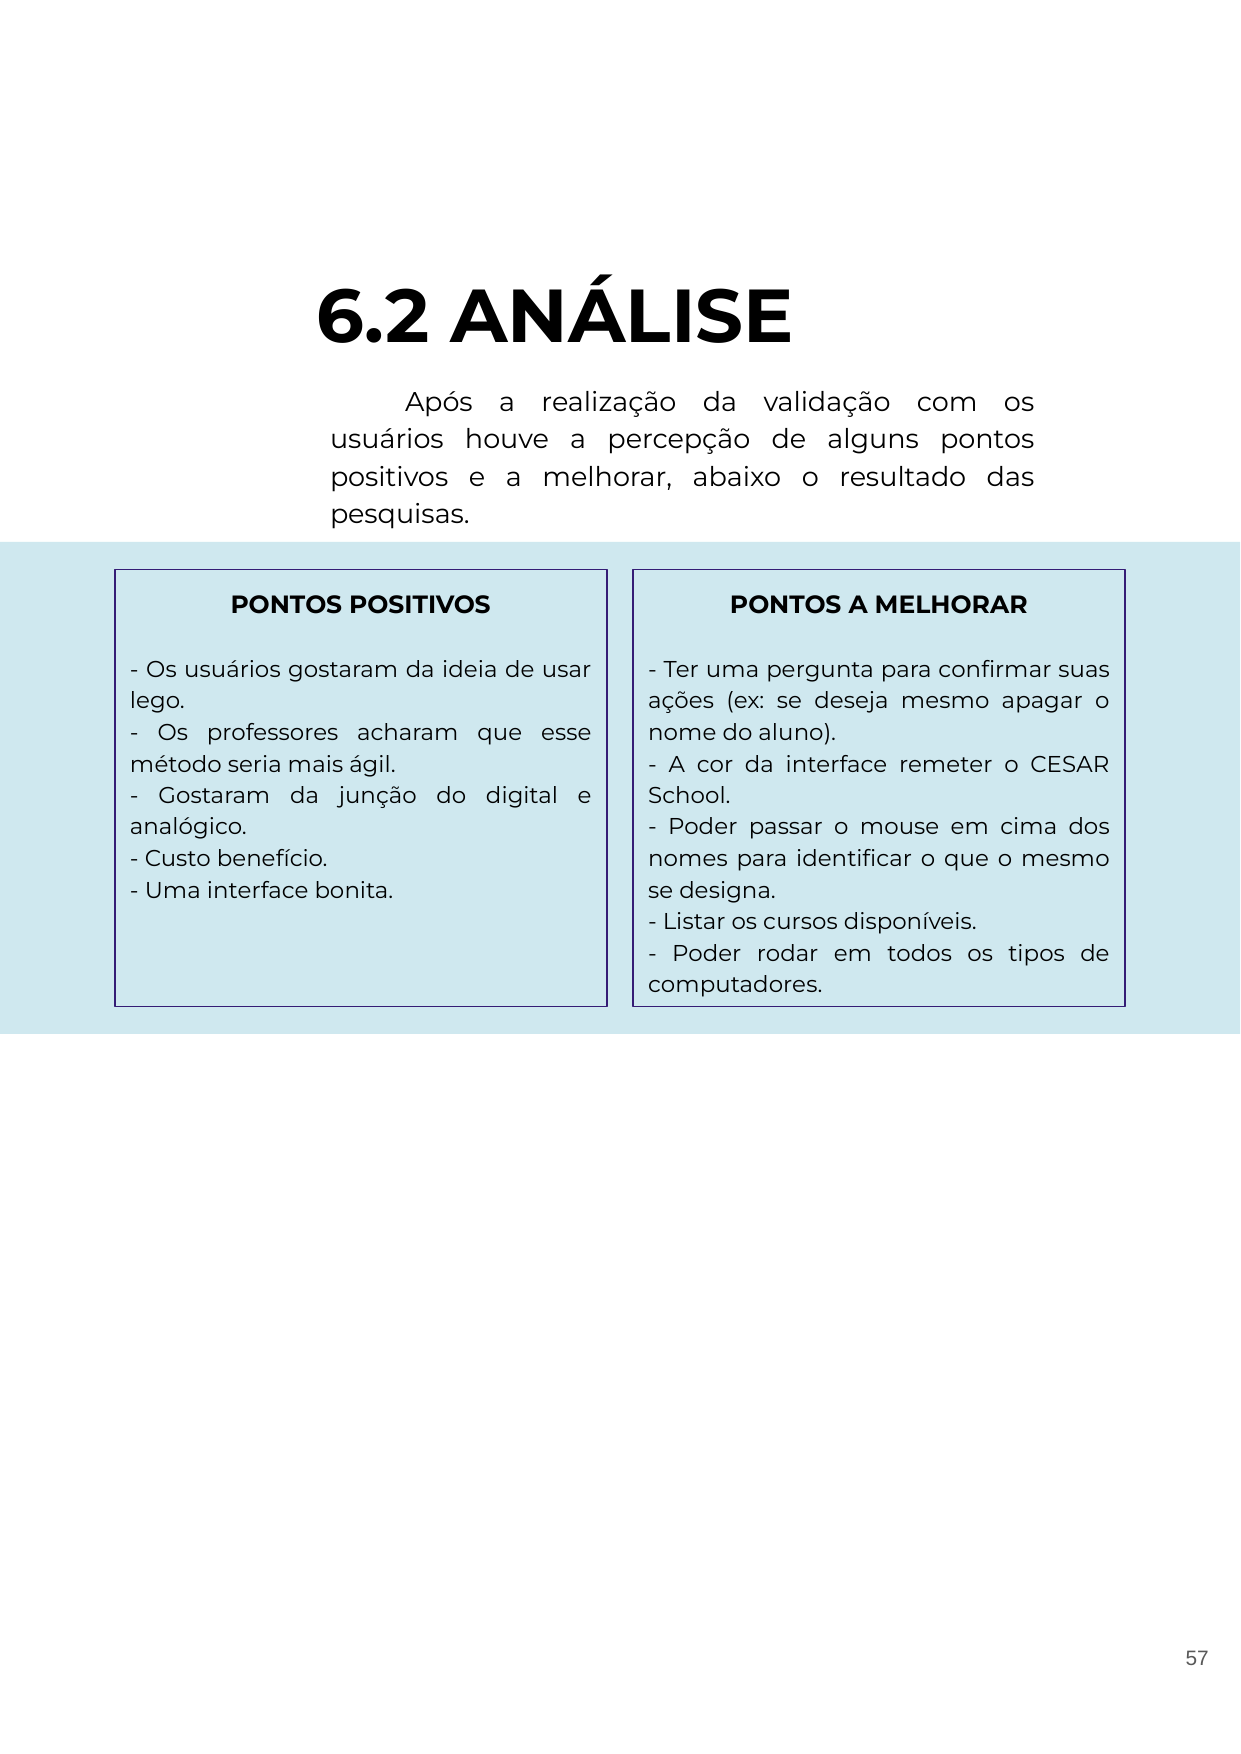

6.2 ANÁLISE
Após a realização da validação com os usuários houve a percepção de alguns pontos positivos e a melhorar, abaixo o resultado das pesquisas.

PONTOS POSITIVOS

- Os usuários gostaram da ideia de usar lego.
- Os professores acharam que esse método seria mais ágil.
- Gostaram da junção do digital e analógico.
- Custo benefício.
- Uma interface bonita.
PONTOS A MELHORAR

- Ter uma pergunta para confirmar suas ações (ex: se deseja mesmo apagar o nome do aluno).
- A cor da interface remeter o CESAR School.
- Poder passar o mouse em cima dos nomes para identificar o que o mesmo se designa.
- Listar os cursos disponíveis.
- Poder rodar em todos os tipos de computadores.
57